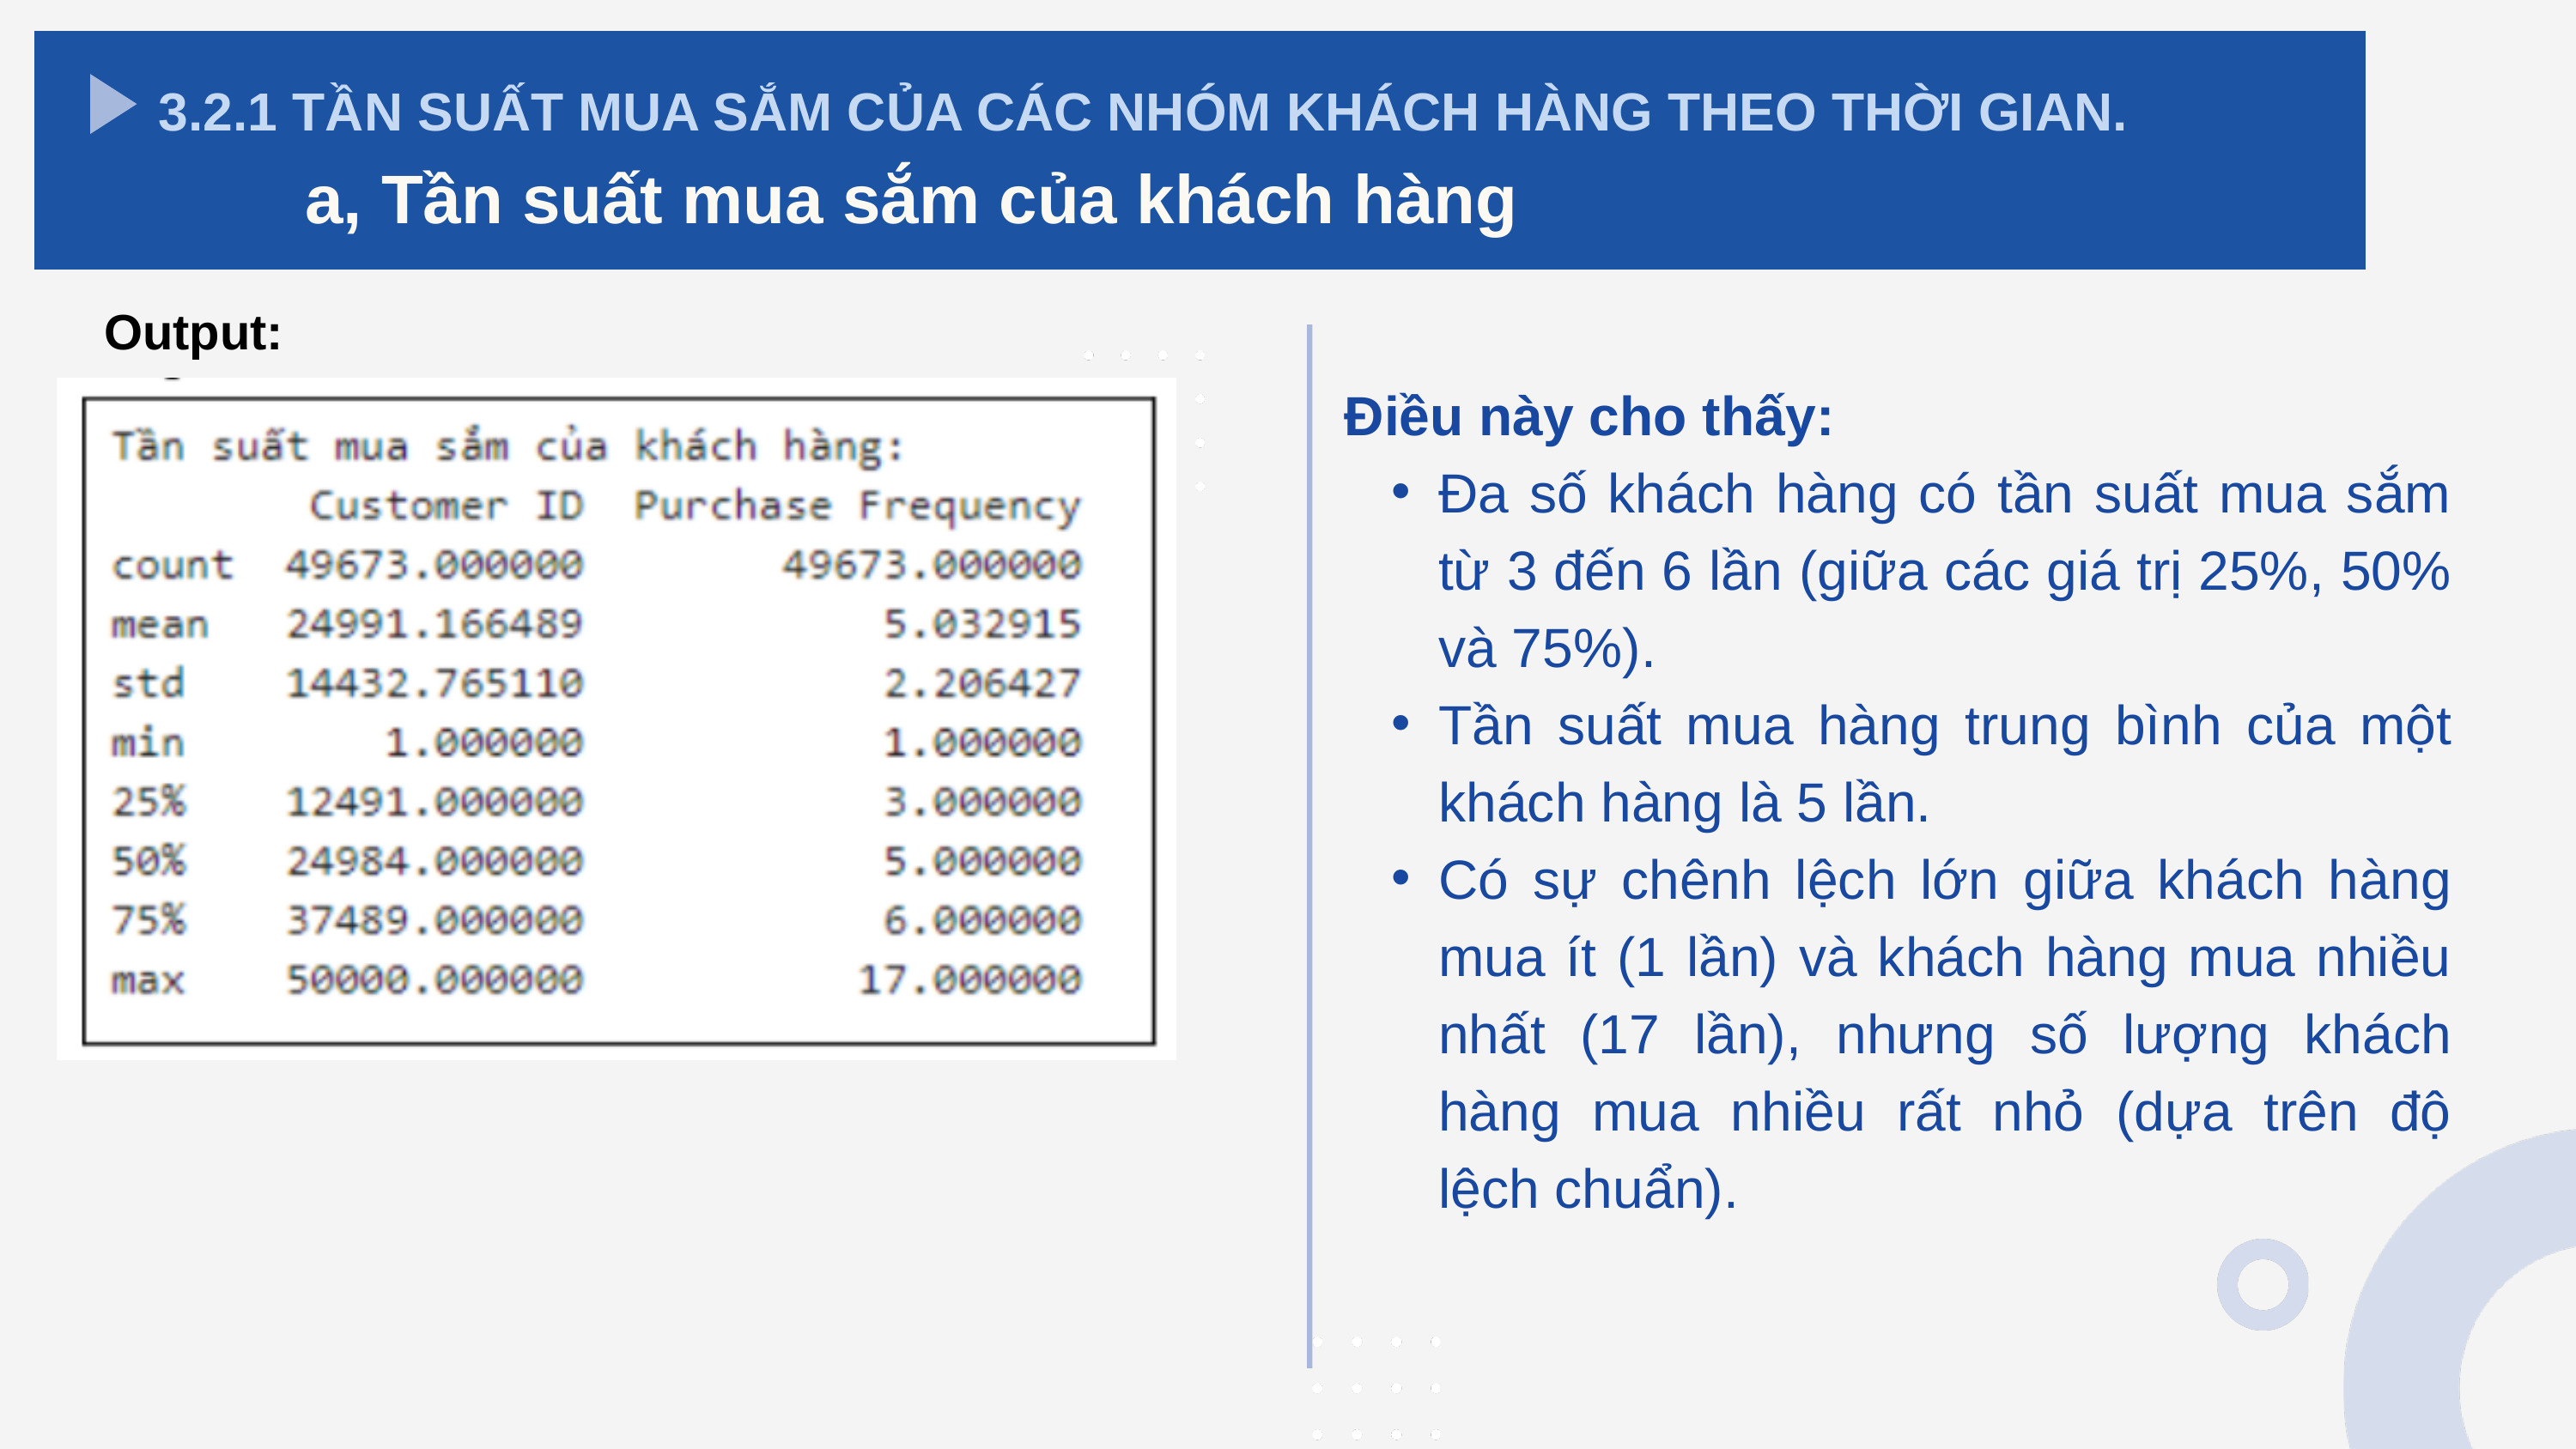

3.2.1 TẦN SUẤT MUA SẮM CỦA CÁC NHÓM KHÁCH HÀNG THEO THỜI GIAN.

a, Tần suất mua sắm của khách hàng

Output:

Điều này cho thấy:
Đa số khách hàng có tần suất mua sắm từ 3 đến 6 lần (giữa các giá trị 25%, 50% và 75%).
Tần suất mua hàng trung bình của một khách hàng là 5 lần.
Có sự chênh lệch lớn giữa khách hàng mua ít (1 lần) và khách hàng mua nhiều nhất (17 lần), nhưng số lượng khách hàng mua nhiều rất nhỏ (dựa trên độ lệch chuẩn).